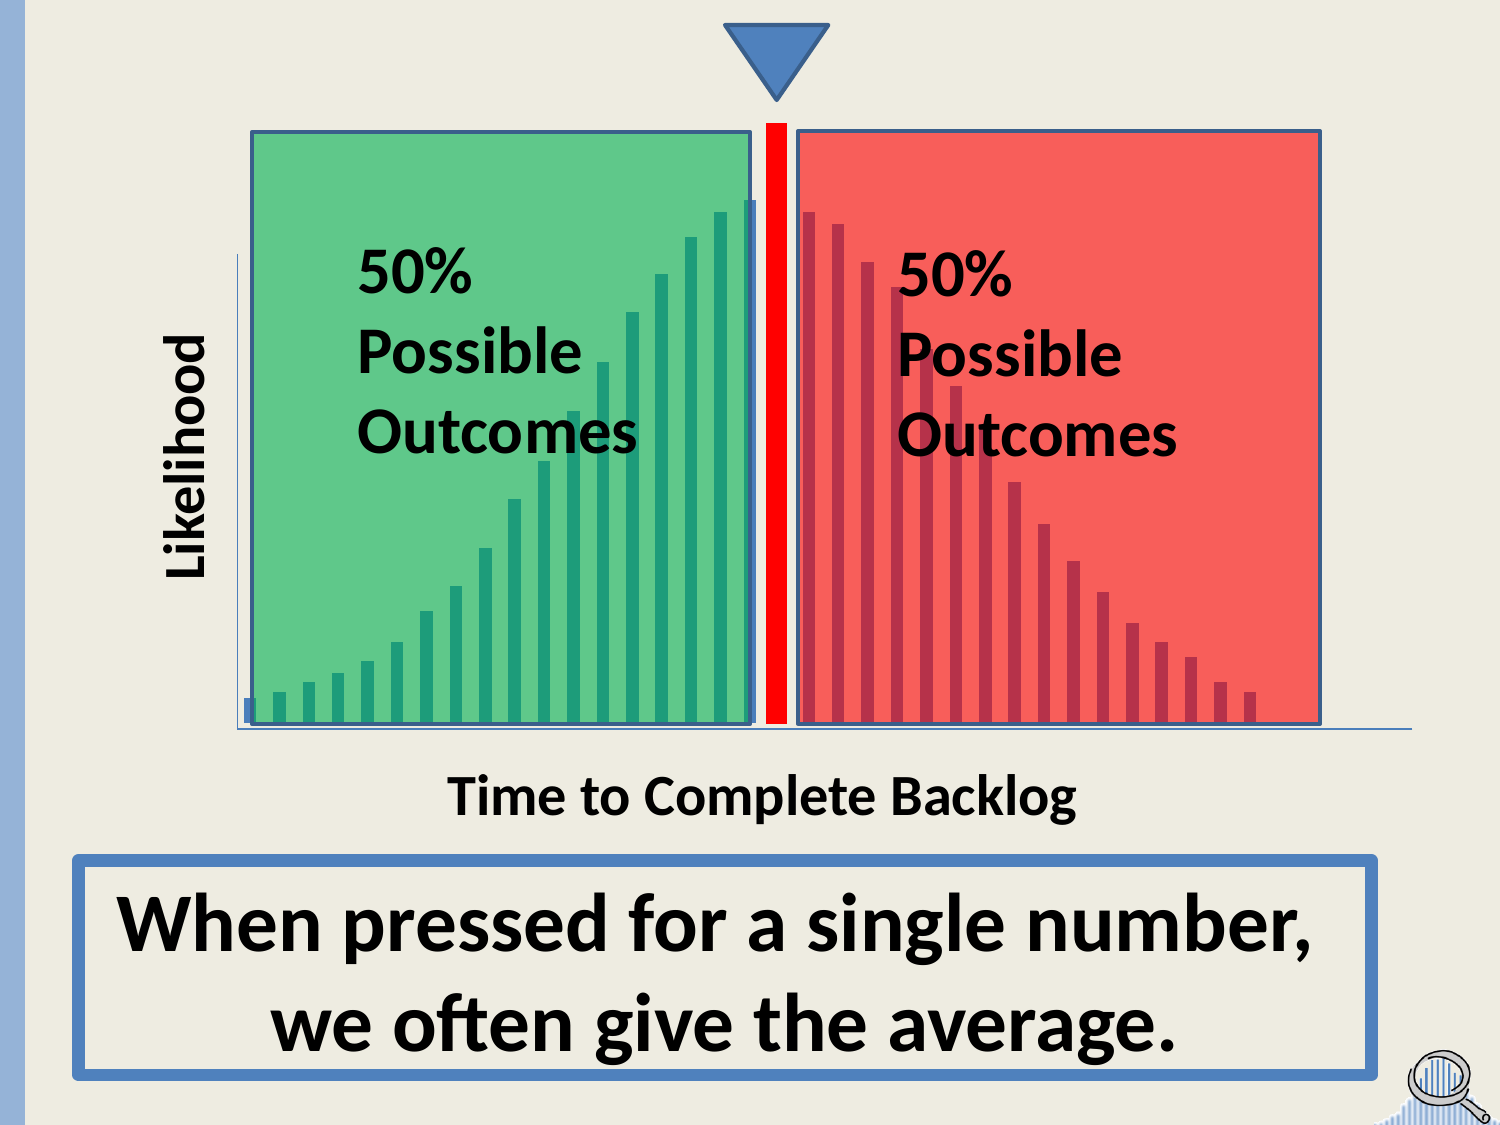

50% Possible Outcomes

50% Possible Outcomes
Likelihood
Time to Complete Backlog
When pressed for a single number,
we often give the average.